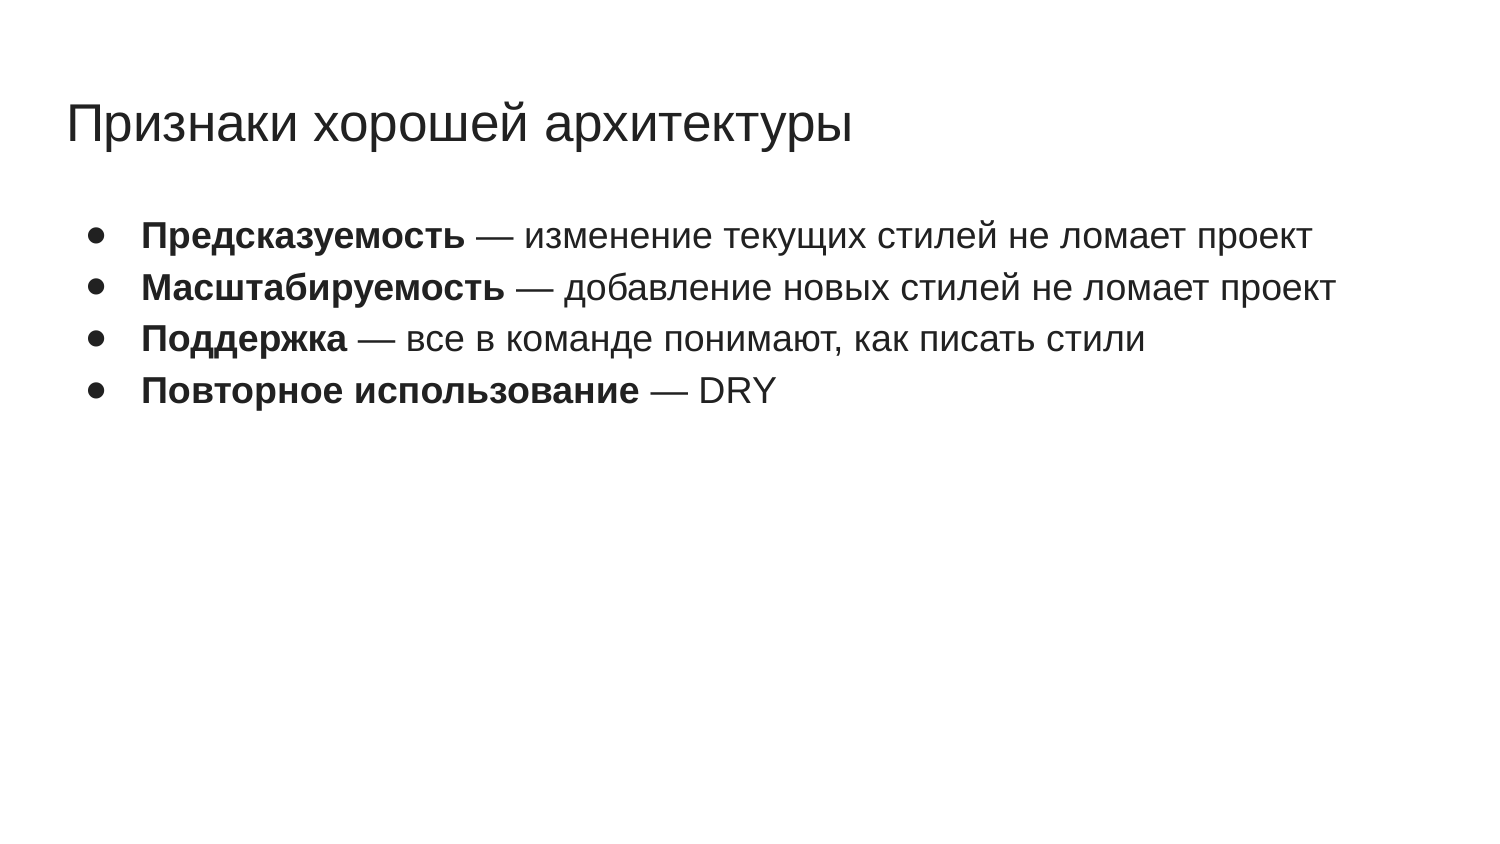

# Признаки хорошей архитектуры
Предсказуемость — изменение текущих стилей не ломает проект
Масштабируемость — добавление новых стилей не ломает проект
Поддержка — все в команде понимают, как писать стили
Повторное использование — DRY